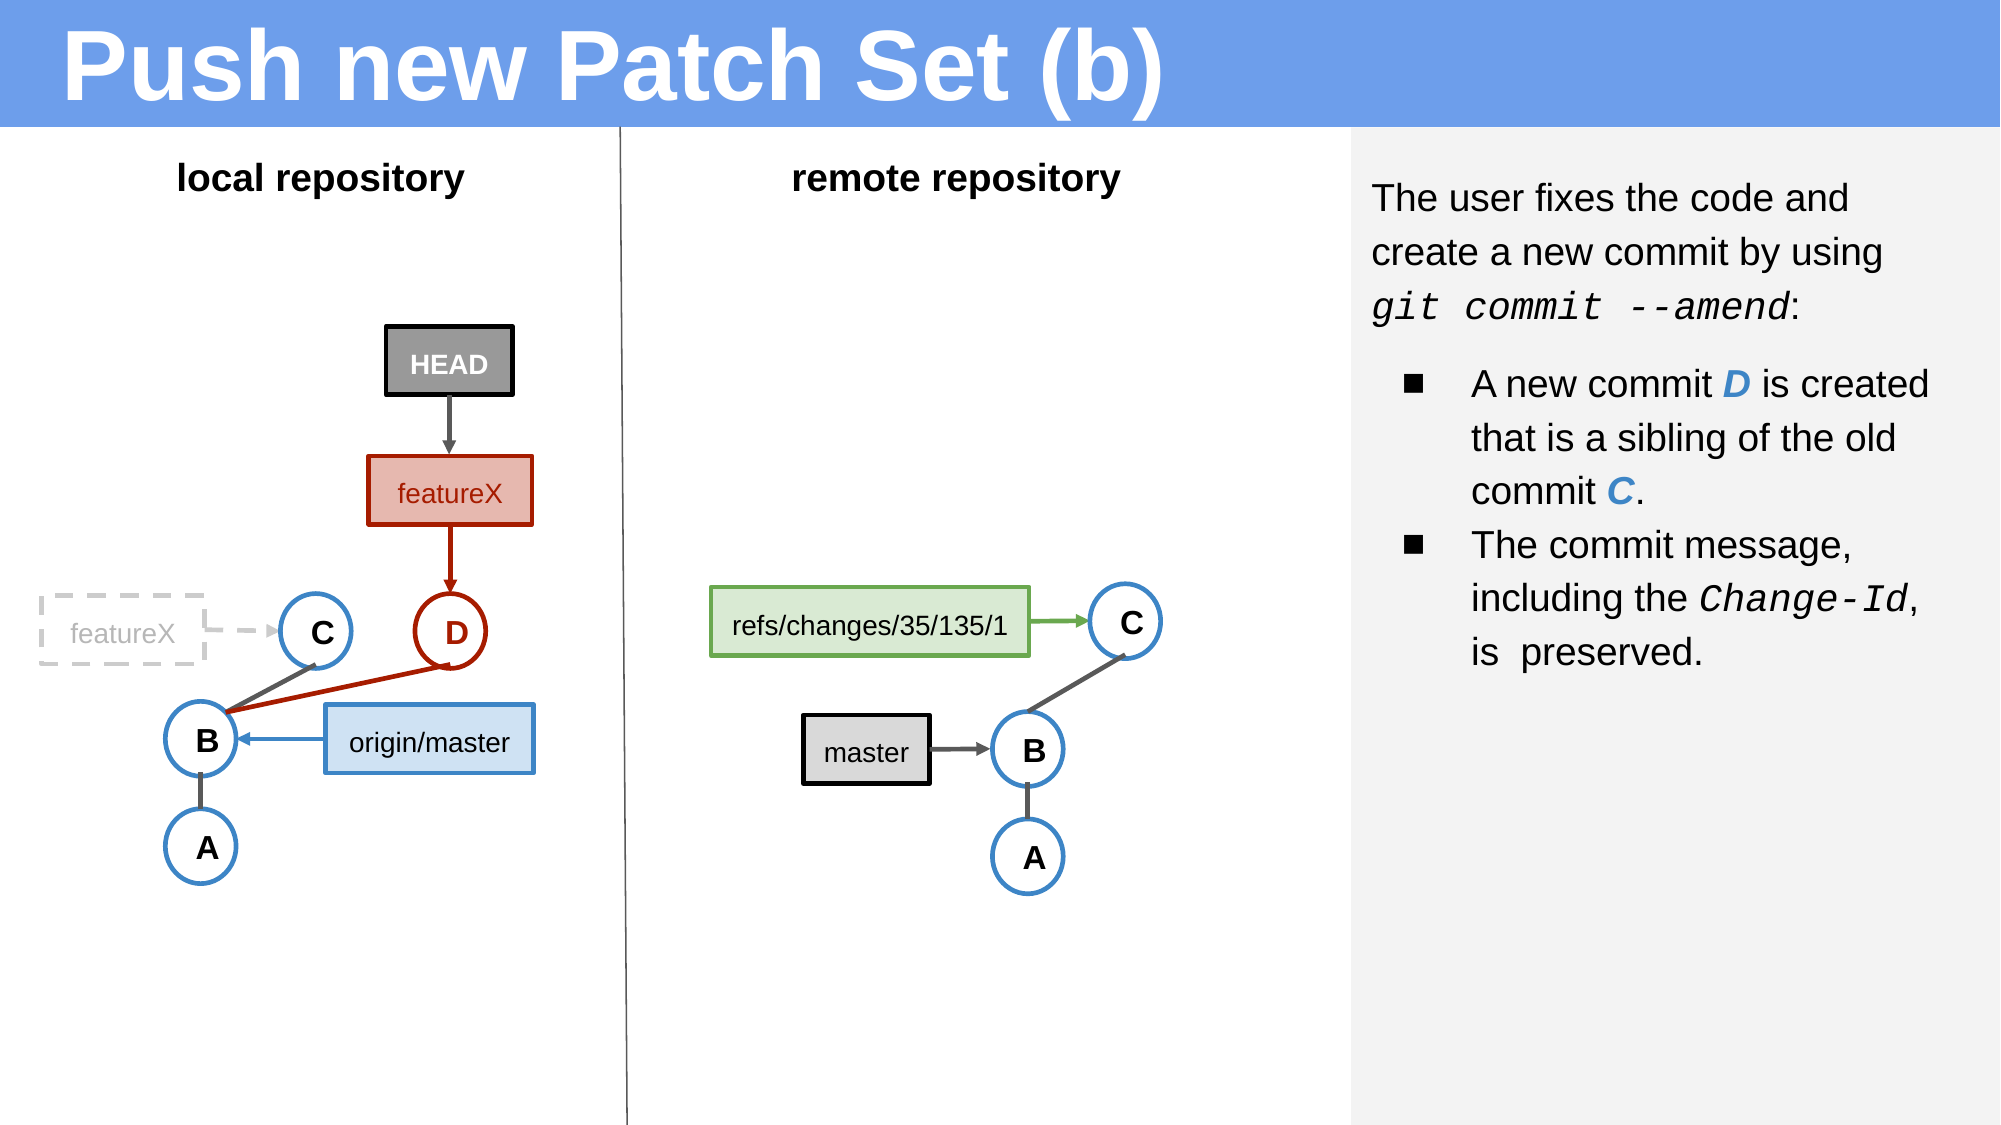

# Push new Patch Set (b)

local repository
remote repository
The user fixes the code and create a new commit by using
git commit --amend:
A new commit D is created that is a sibling of the old commit C.
The commit message, including the Change-Id, is  preserved.
HEAD
featureX
C
refs/changes/35/135/1
C
D
featureX
B
origin/master
B
master
A
A